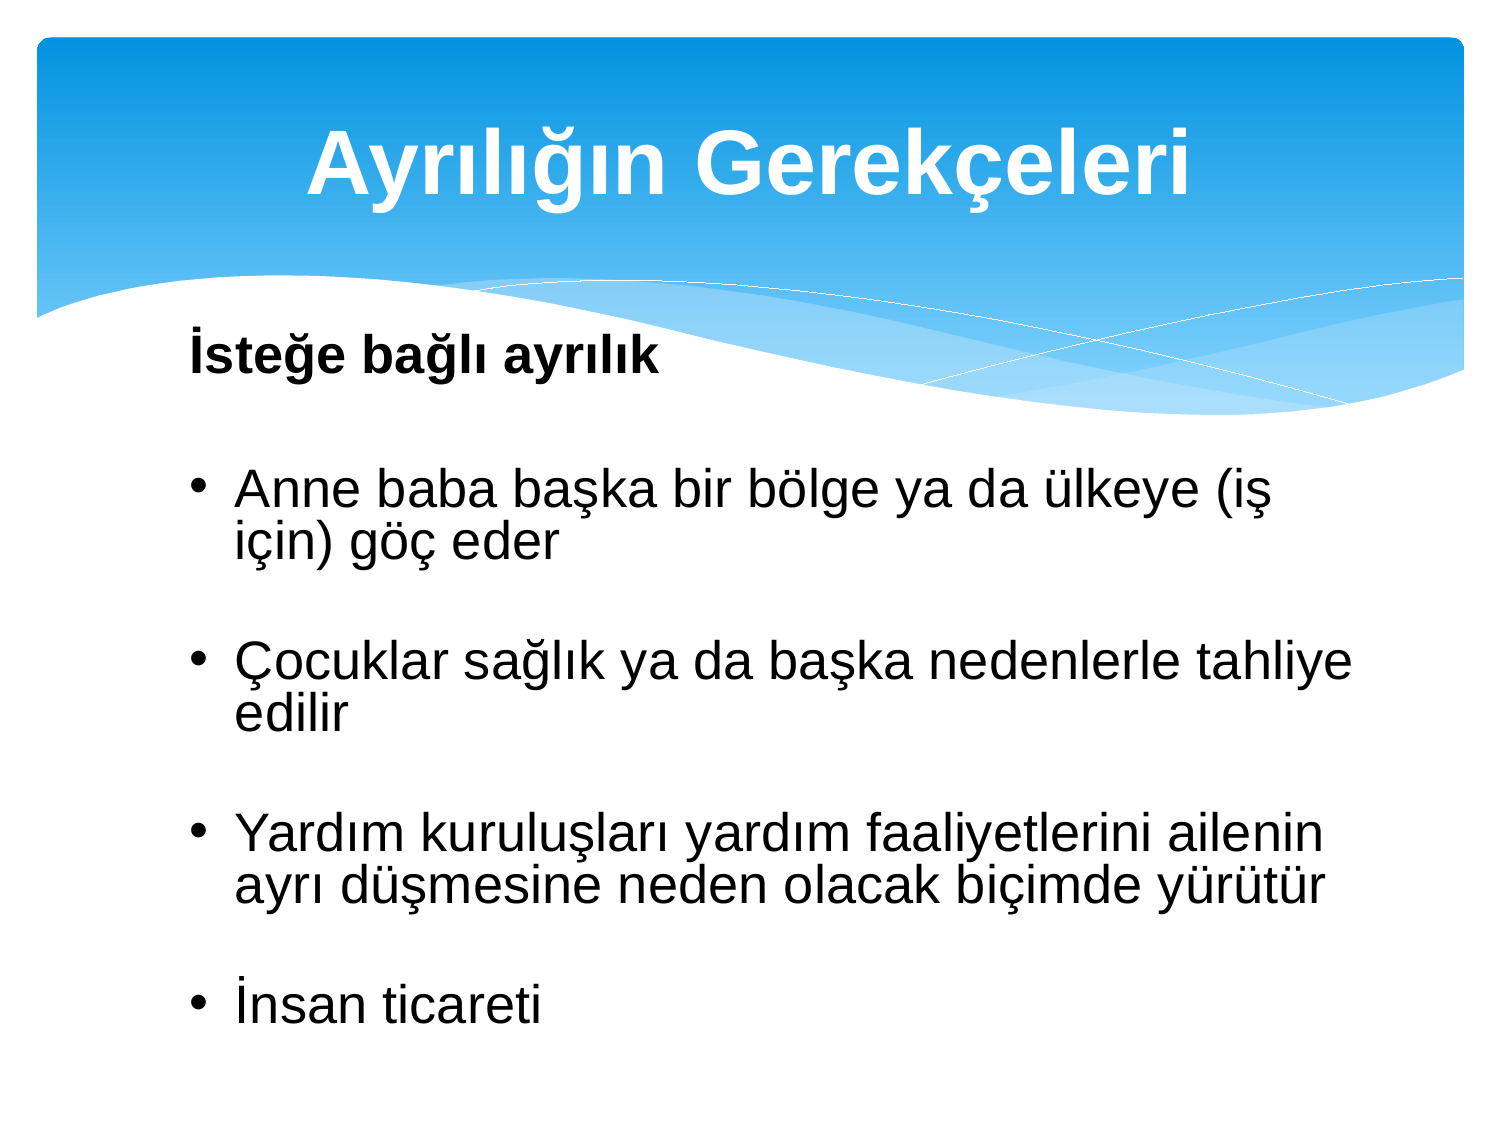

# Ayrılığın Gerekçeleri
İsteğe bağlı ayrılık
Anne baba başka bir bölge ya da ülkeye (iş için) göç eder
Çocuklar sağlık ya da başka nedenlerle tahliye edilir
Yardım kuruluşları yardım faaliyetlerini ailenin ayrı düşmesine neden olacak biçimde yürütür
İnsan ticareti